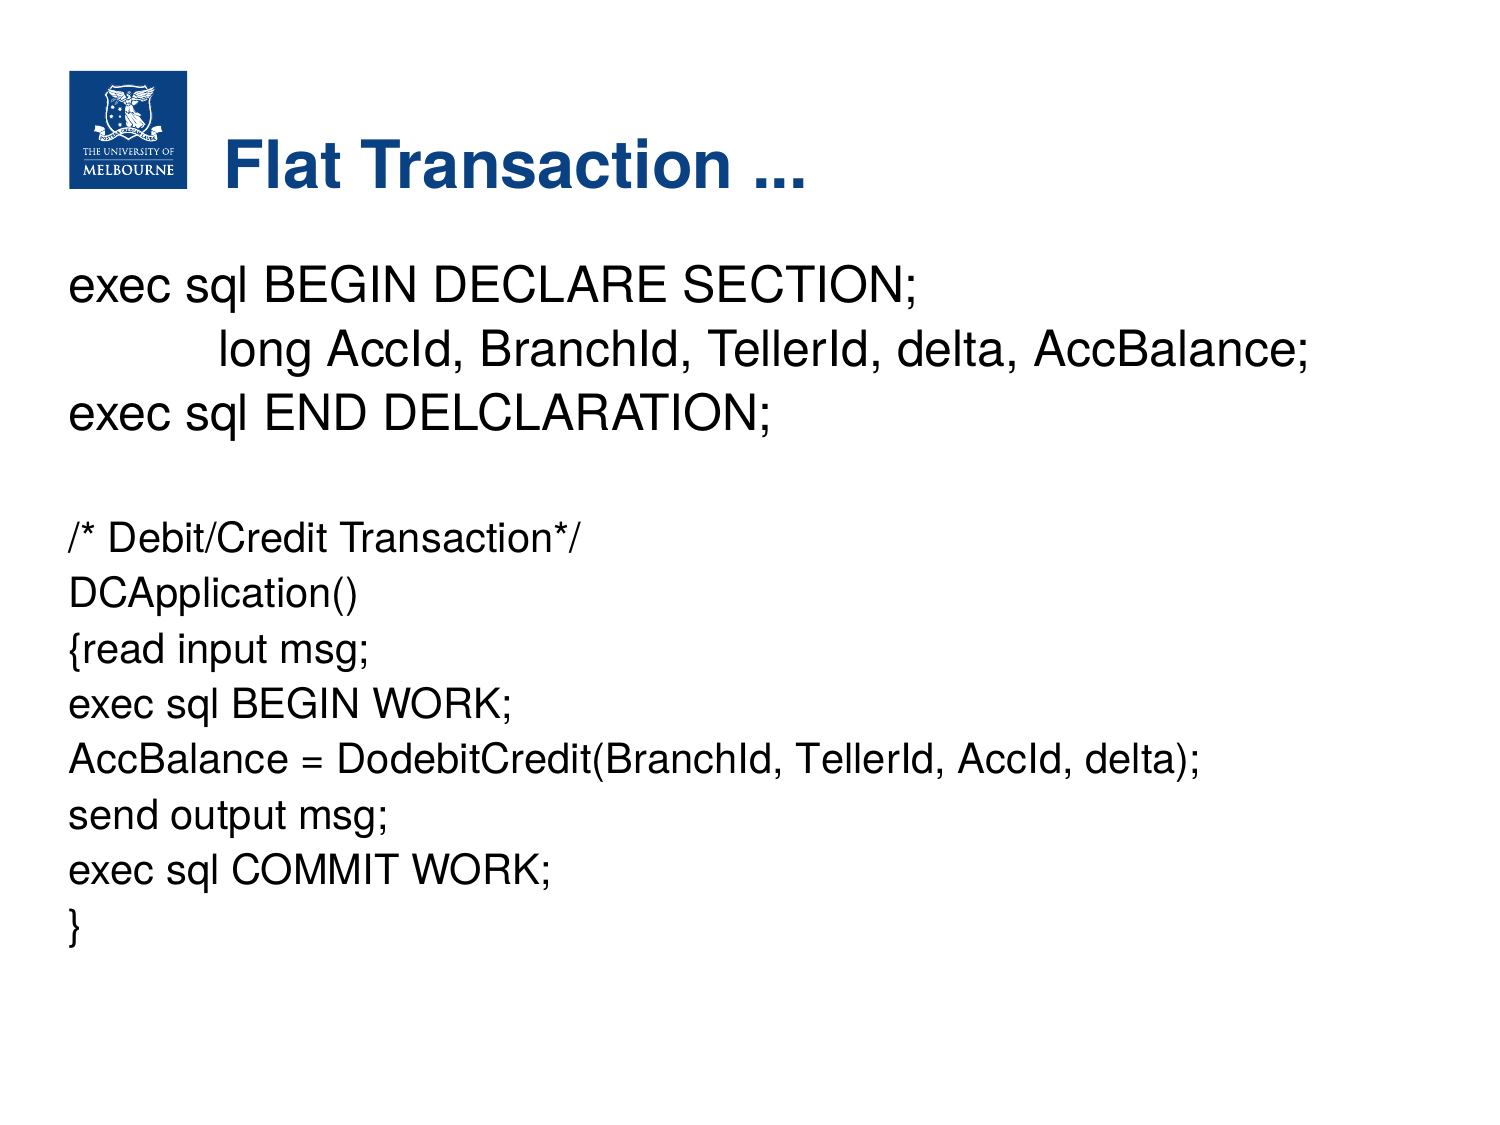

# Flat Transaction ...
exec sql BEGIN DECLARE SECTION;
	long AccId, BranchId, TellerId, delta, AccBalance;
exec sql END DELCLARATION;

/* Debit/Credit Transaction*/
DCApplication()
{read input msg;
exec sql BEGIN WORK;
AccBalance = DodebitCredit(BranchId, TellerId, AccId, delta);
send output msg;
exec sql COMMIT WORK;
}